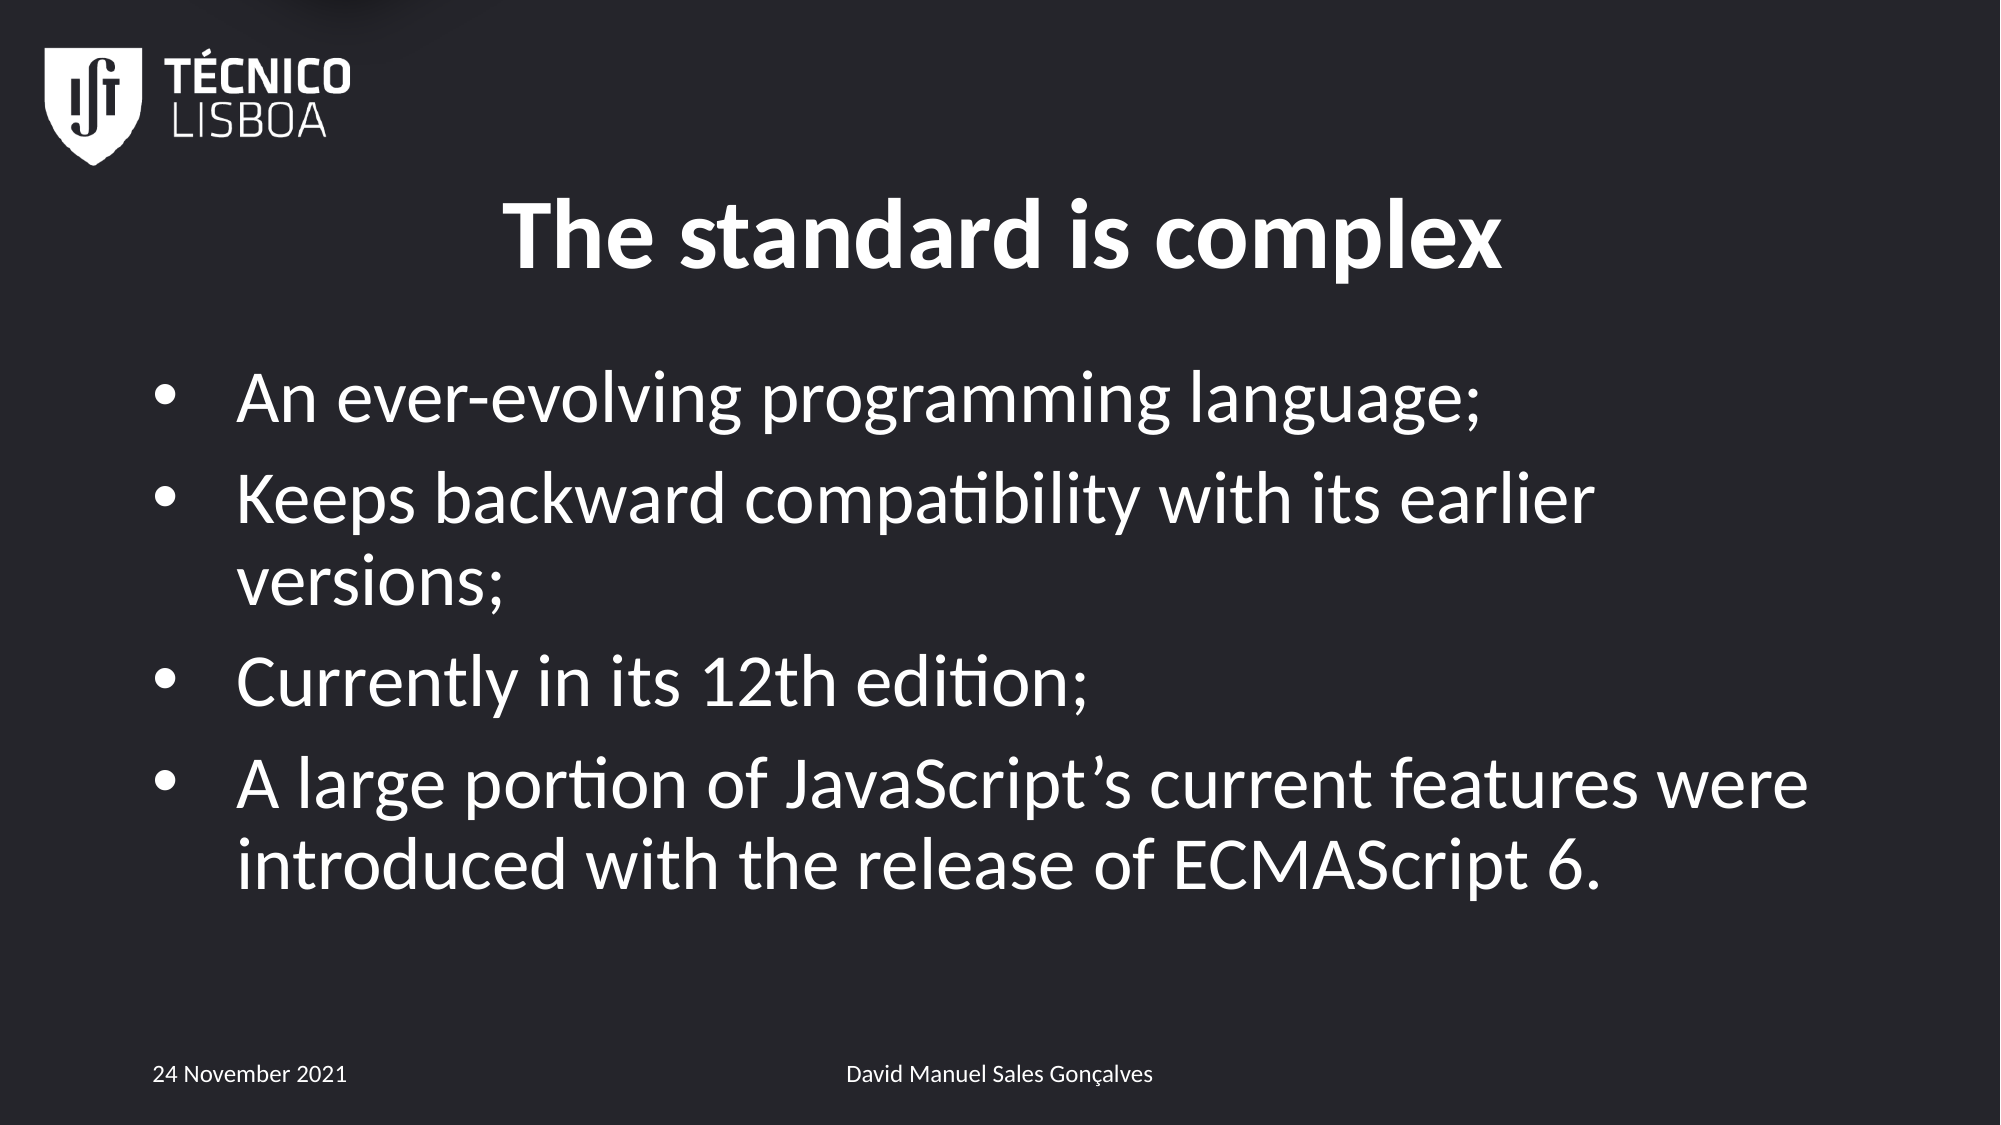

1
# The standard is complex
An ever-evolving programming language;
Keeps backward compatibility with its earlier versions;
Currently in its 12th edition;
A large portion of JavaScript’s current features were introduced with the release of ECMAScript 6.
24 November 2021
David Manuel Sales Gonçalves
21